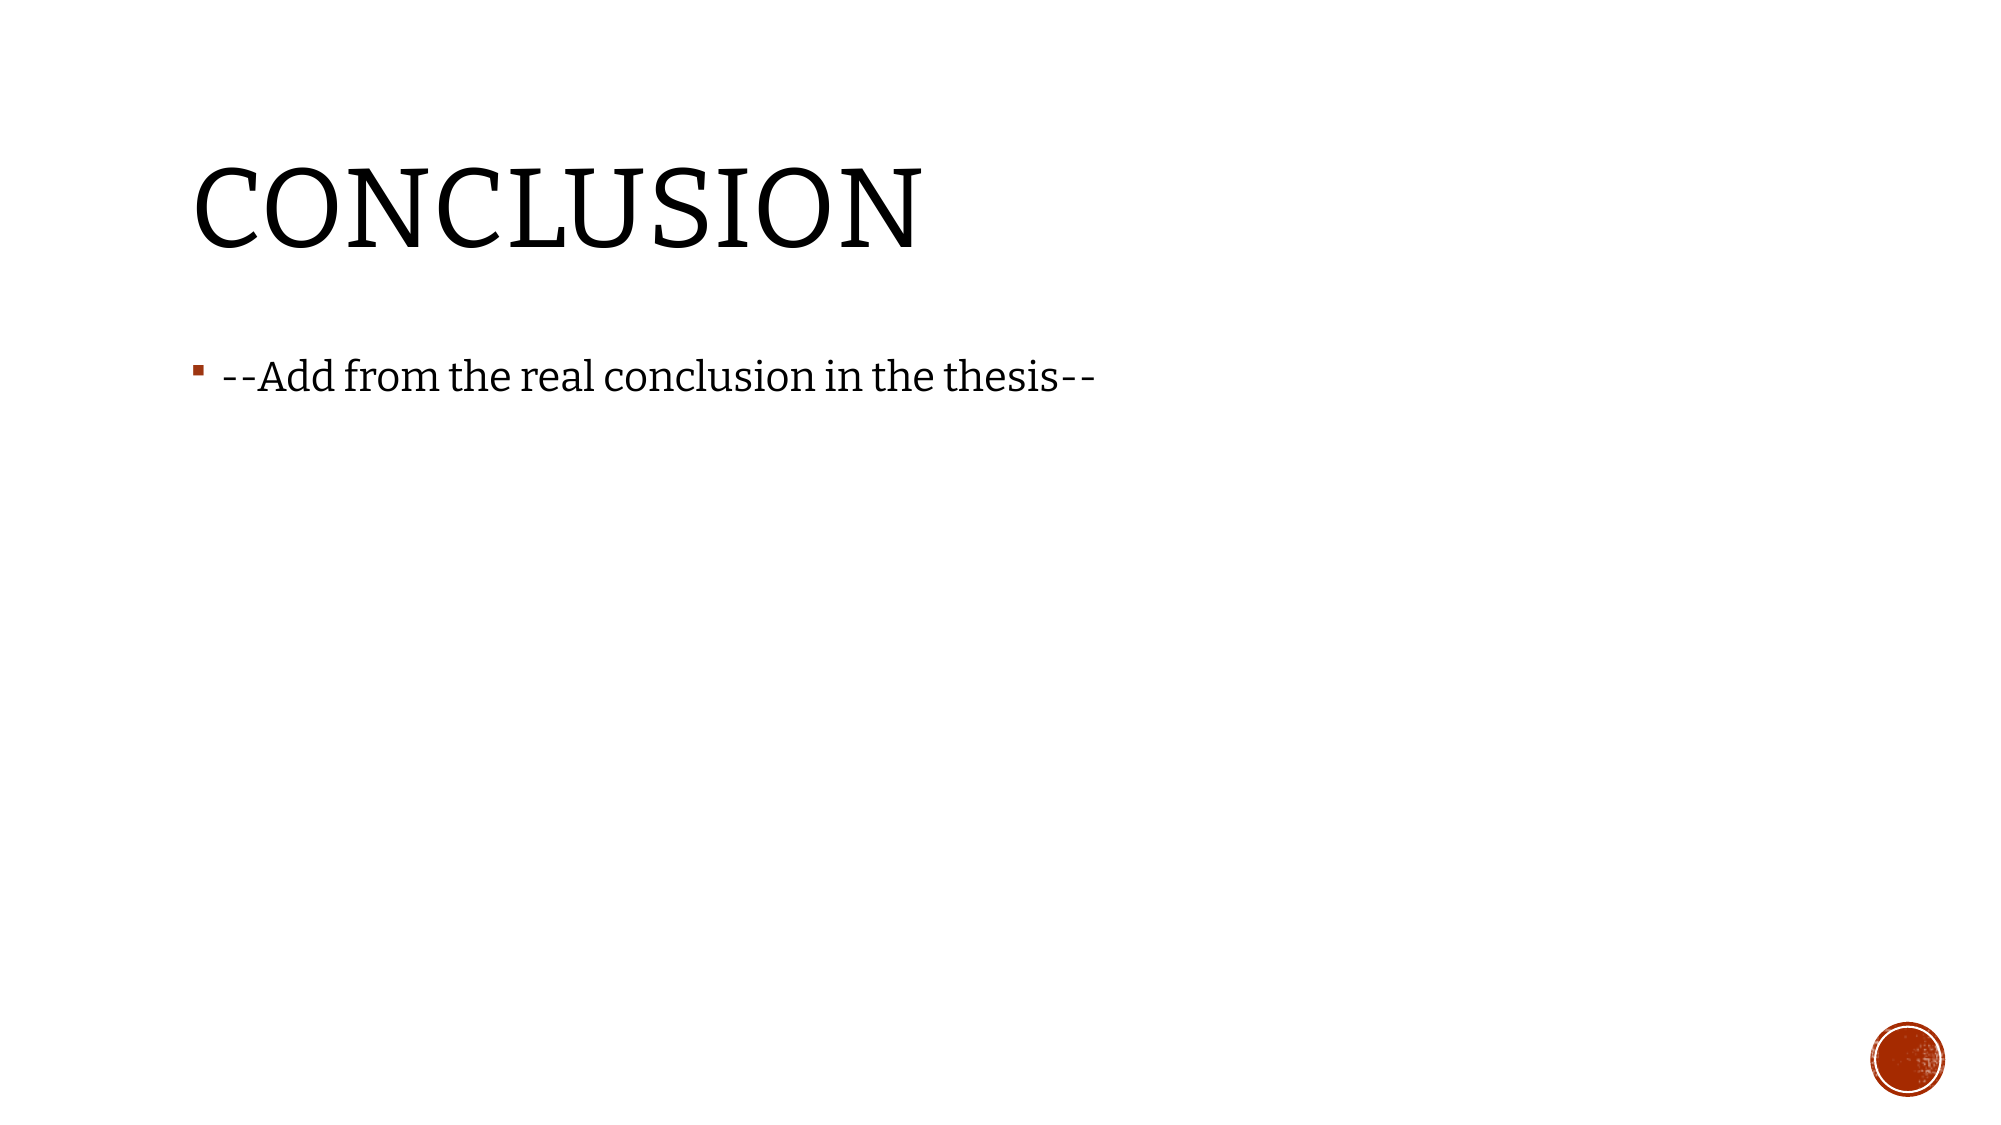

# Conclusion
--Add from the real conclusion in the thesis--